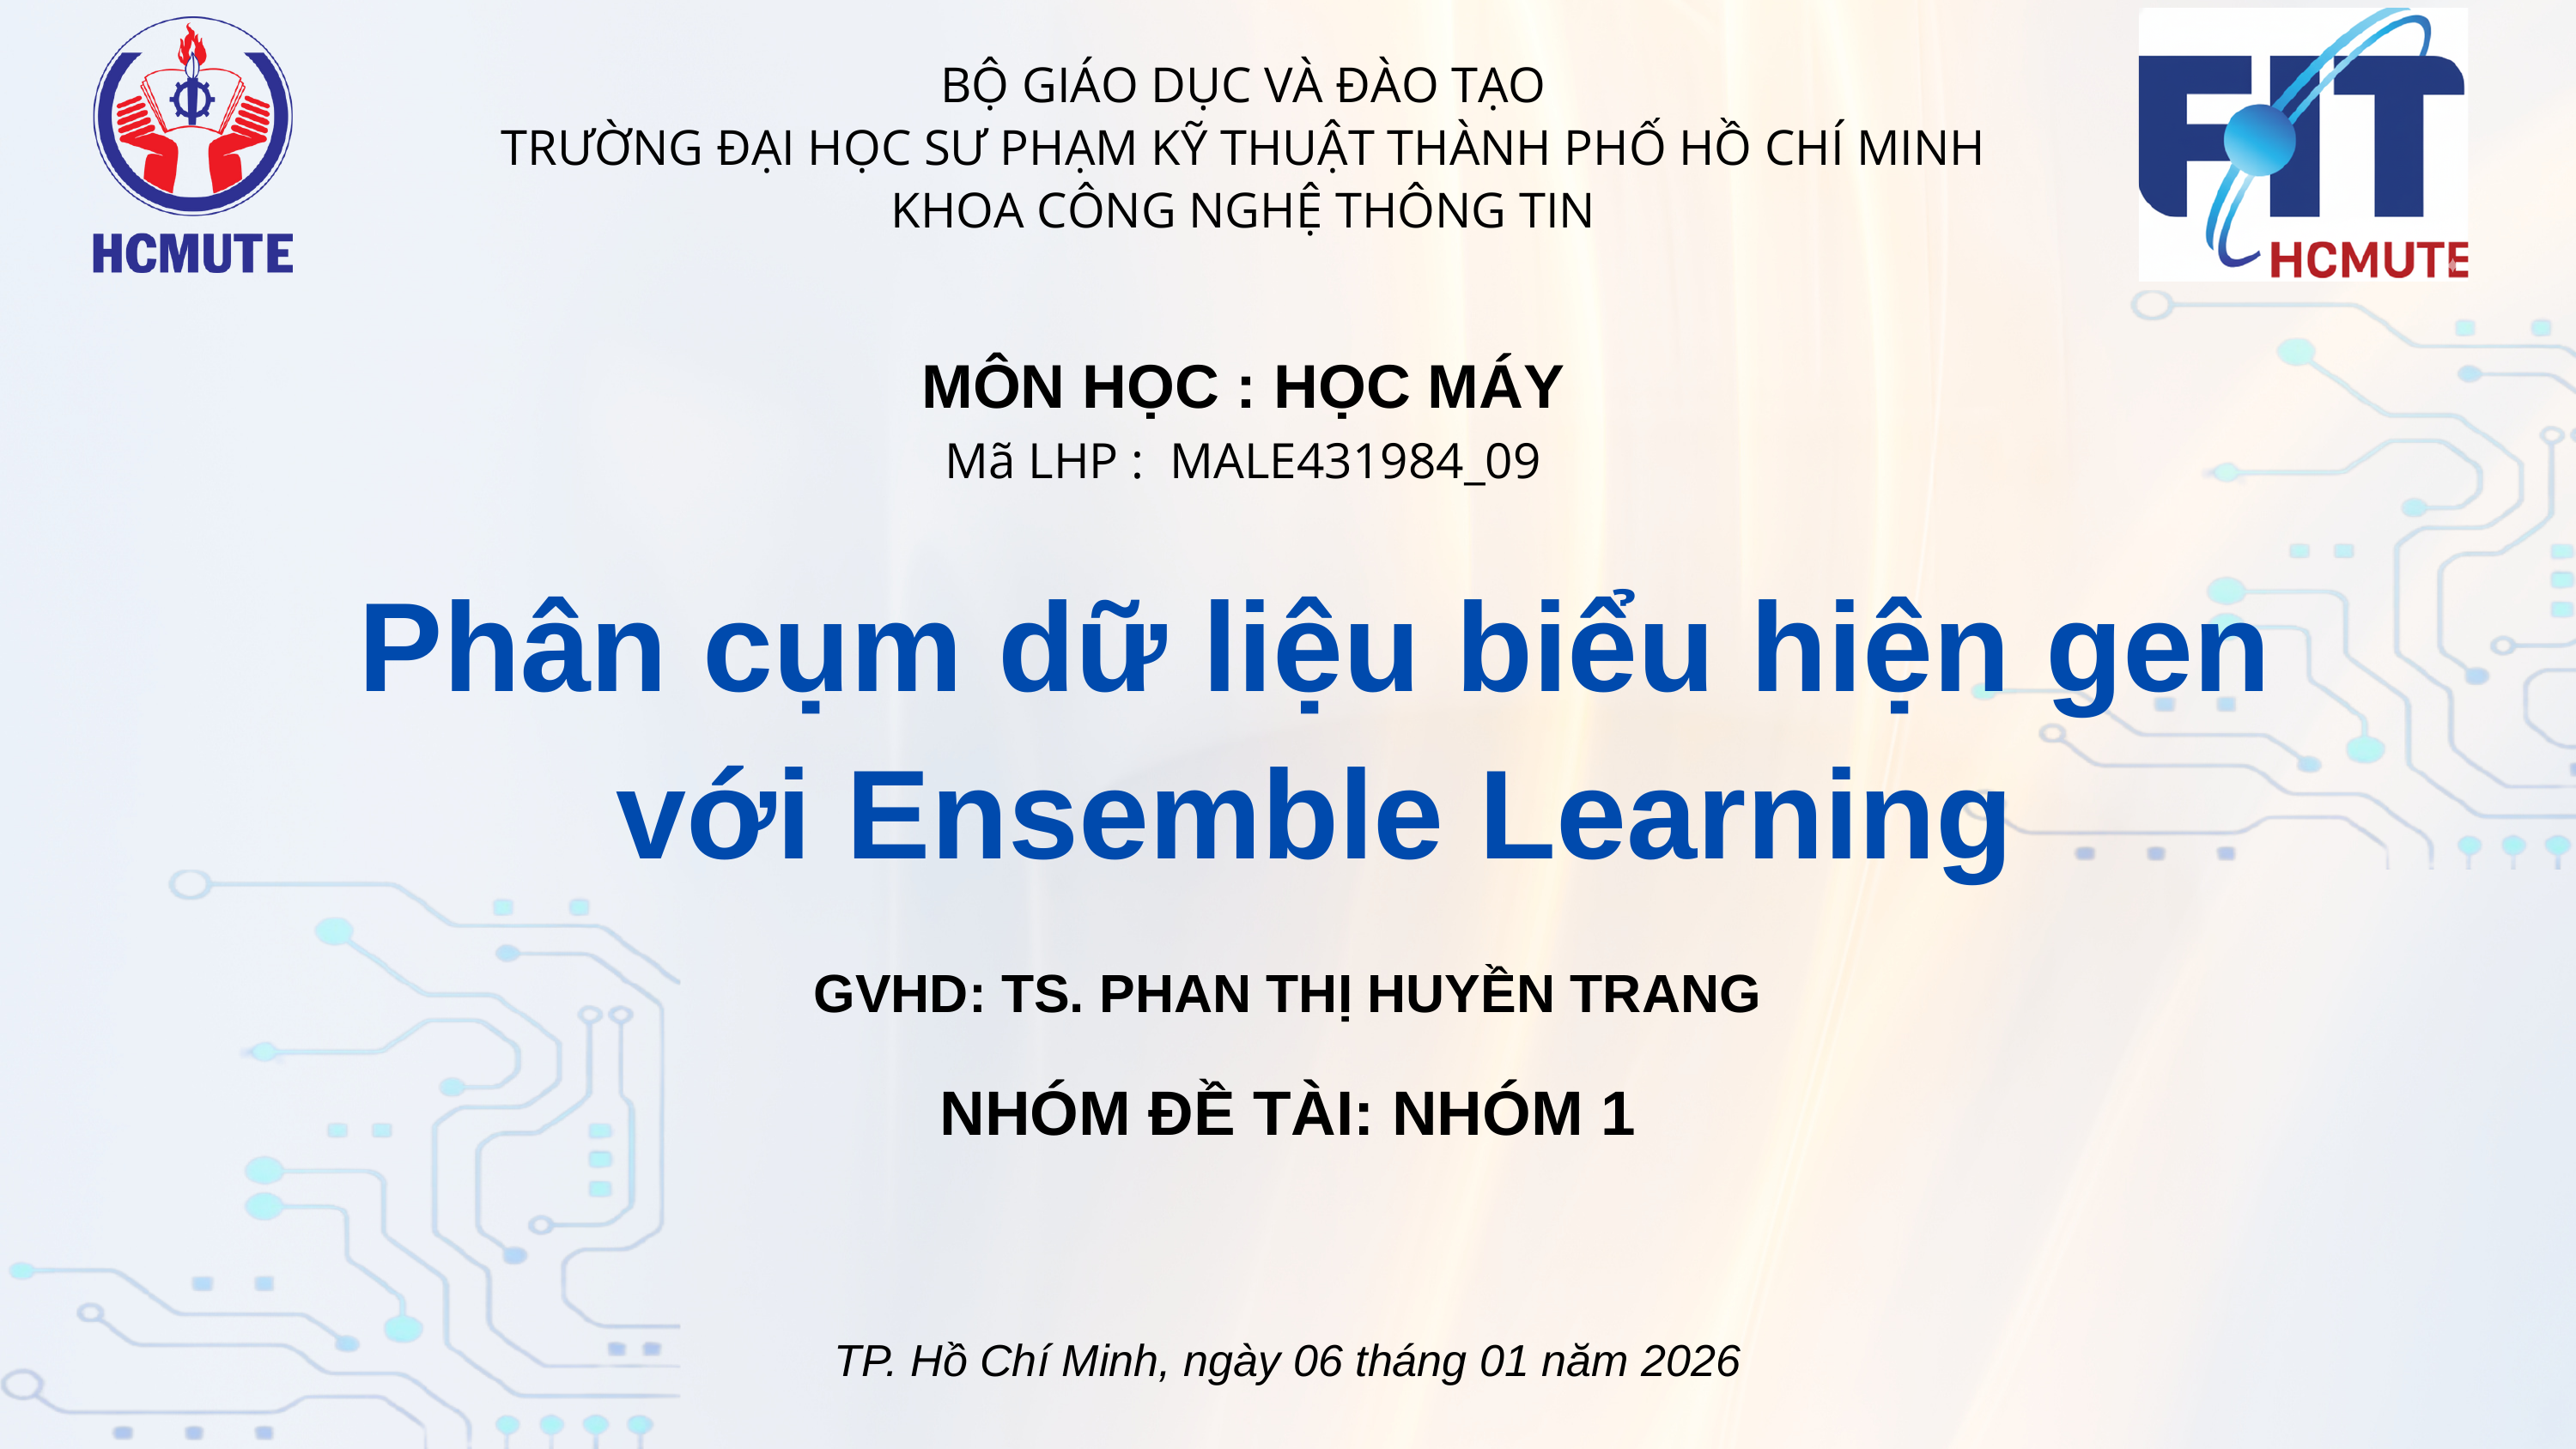

BỘ GIÁO DỤC VÀ ĐÀO TẠO
TRƯỜNG ĐẠI HỌC SƯ PHẠM KỸ THUẬT THÀNH PHỐ HỒ CHÍ MINH
KHOA CÔNG NGHỆ THÔNG TIN

MÔN HỌC : HỌC MÁY
Mã LHP :  MALE431984_09
Phân cụm dữ liệu biểu hiện gen với Ensemble Learning

GVHD: TS. PHAN THỊ HUYỀN TRANG
NHÓM ĐỀ TÀI: NHÓM 1
TP. Hồ Chí Minh, ngày 06 tháng 01 năm 2026